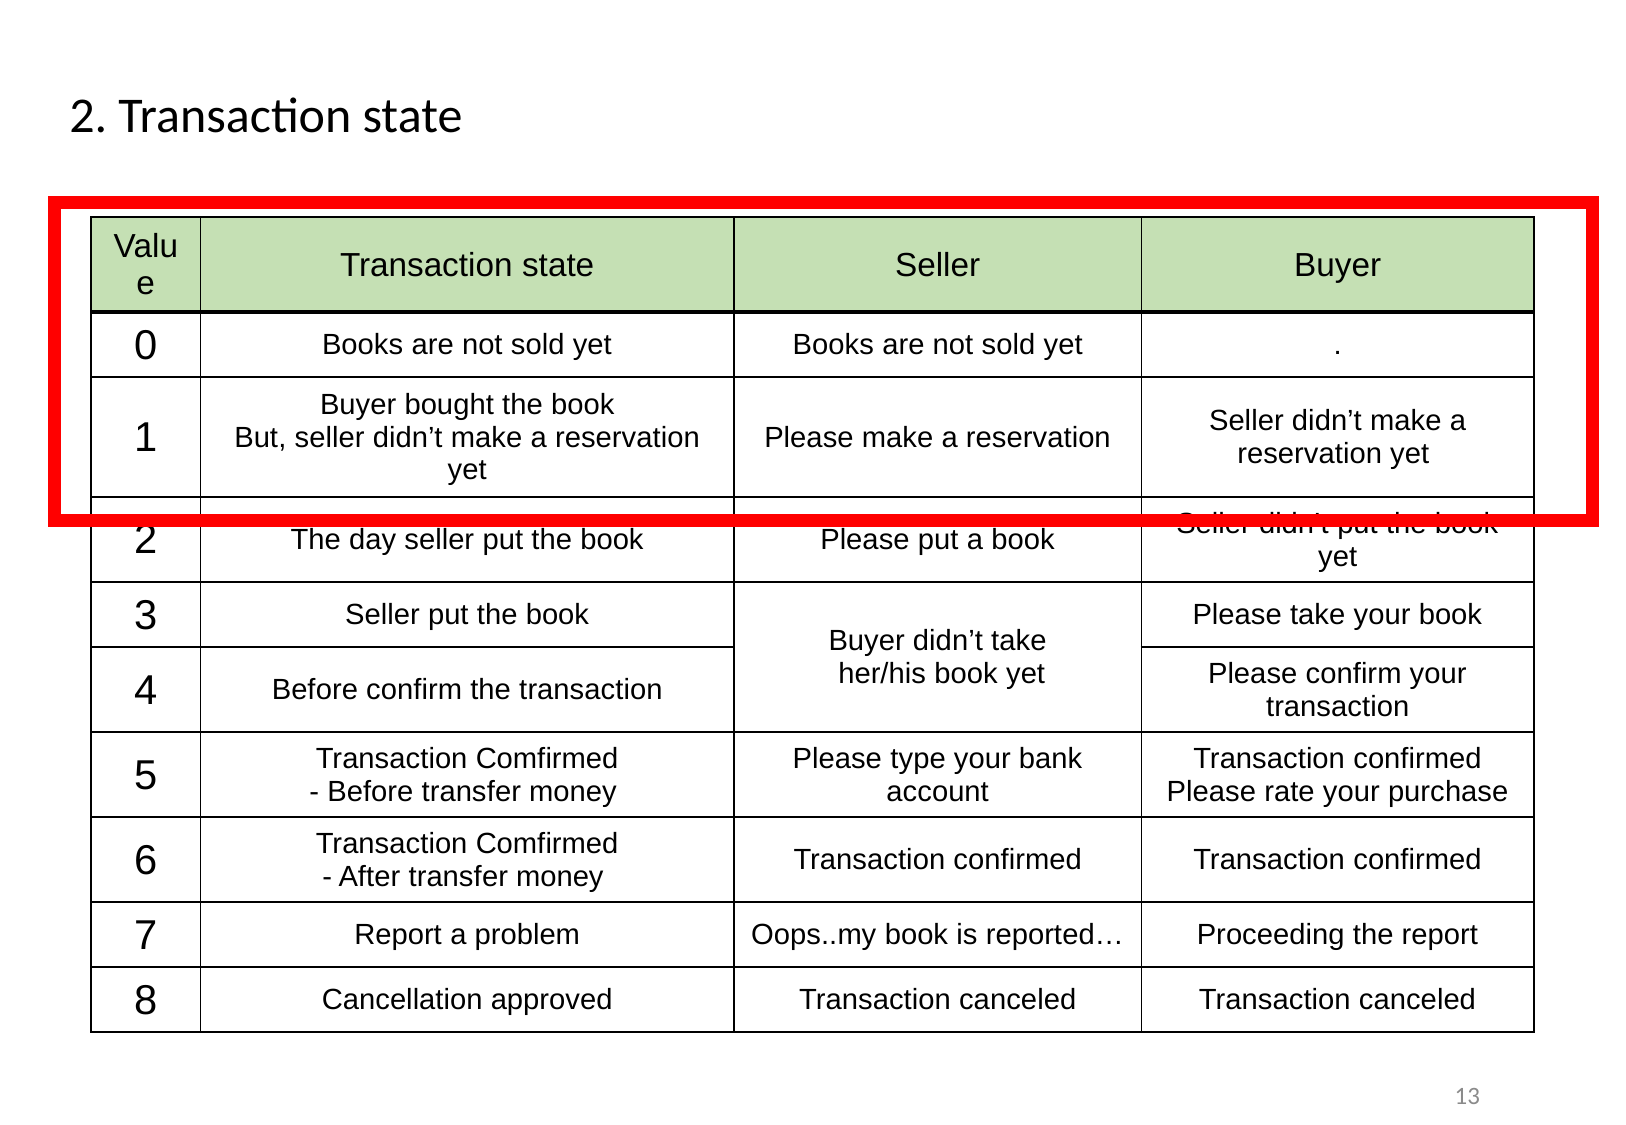

2. Transaction state

| Value | Transaction state | Seller | Buyer |
| --- | --- | --- | --- |
| 0 | Books are not sold yet | Books are not sold yet | . |
| 1 | Buyer bought the book But, seller didn’t make a reservation yet | Please make a reservation | Seller didn’t make a reservation yet |
| 2 | The day seller put the book | Please put a book | Seller didn’t put the book yet |
| 3 | Seller put the book | Buyer didn’t take her/his book yet | Please take your book |
| 4 | Before confirm the transaction |  | Please confirm your transaction |
| 5 | Transaction Comfirmed - Before transfer money | Please type your bank account | Transaction confirmed Please rate your purchase |
| 6 | Transaction Comfirmed - After transfer money | Transaction confirmed | Transaction confirmed |
| 7 | Report a problem | Oops..my book is reported… | Proceeding the report |
| 8 | Cancellation approved | Transaction canceled | Transaction canceled |
13